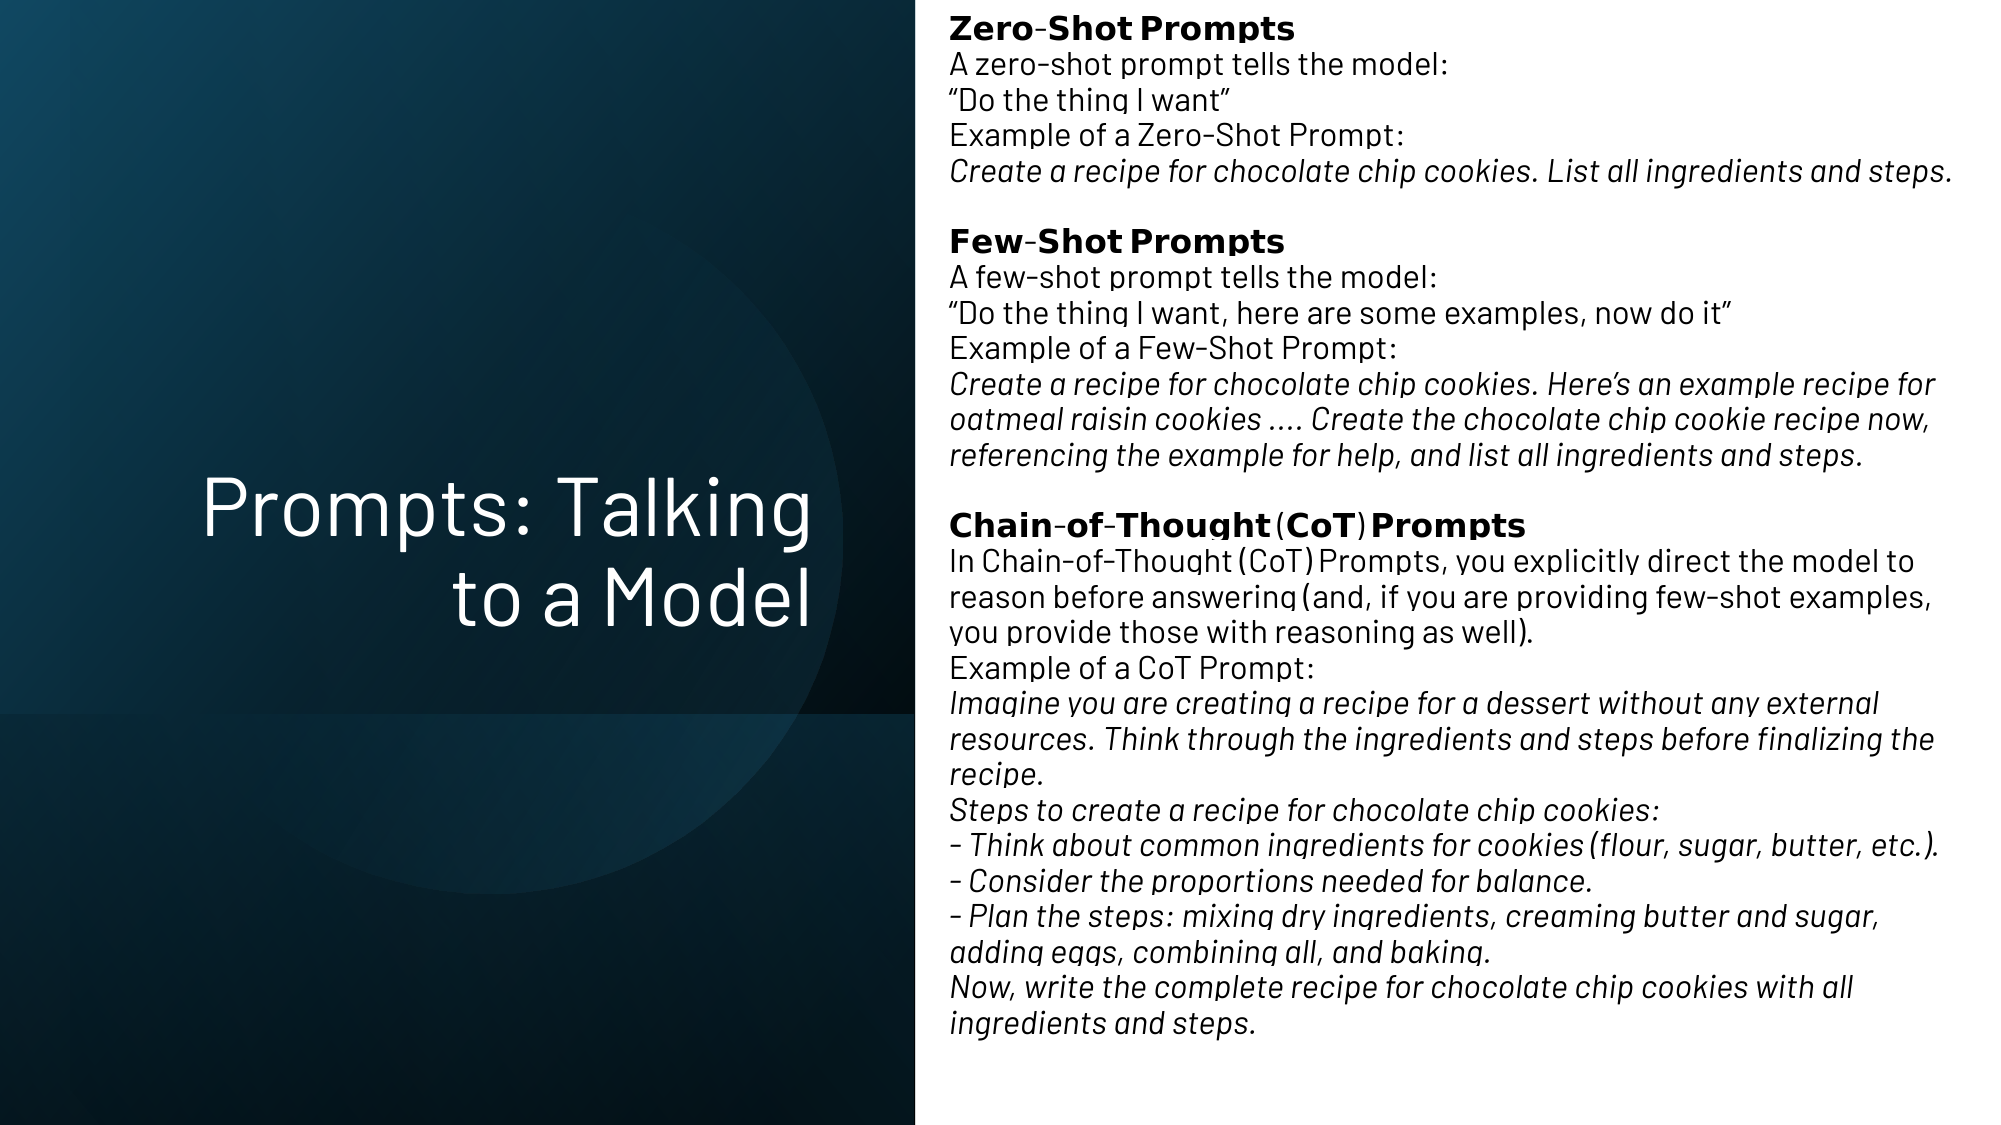

𝗭𝗲𝗿𝗼-𝗦𝗵𝗼𝘁 𝗣𝗿𝗼𝗺𝗽𝘁𝘀
A zero-shot prompt tells the model:
“Do the thing I want”
Example of a Zero-Shot Prompt:
Create a recipe for chocolate chip cookies. List all ingredients and steps.
𝗙𝗲𝘄-𝗦𝗵𝗼𝘁 𝗣𝗿𝗼𝗺𝗽𝘁𝘀
A few-shot prompt tells the model:
“Do the thing I want, here are some examples, now do it”
Example of a Few-Shot Prompt:
Create a recipe for chocolate chip cookies. Here’s an example recipe for oatmeal raisin cookies .... Create the chocolate chip cookie recipe now, referencing the example for help, and list all ingredients and steps.
𝗖𝗵𝗮𝗶𝗻-𝗼𝗳-𝗧𝗵𝗼𝘂𝗴𝗵𝘁 (𝗖𝗼𝗧) 𝗣𝗿𝗼𝗺𝗽𝘁𝘀
In Chain-of-Thought (CoT) Prompts, you explicitly direct the model to reason before answering (and, if you are providing few-shot examples, you provide those with reasoning as well).
Example of a CoT Prompt:
Imagine you are creating a recipe for a dessert without any external resources. Think through the ingredients and steps before finalizing the recipe.
Steps to create a recipe for chocolate chip cookies:
- Think about common ingredients for cookies (flour, sugar, butter, etc.).
- Consider the proportions needed for balance.
- Plan the steps: mixing dry ingredients, creaming butter and sugar, adding eggs, combining all, and baking.
Now, write the complete recipe for chocolate chip cookies with all ingredients and steps.

# Prompts: Talking to a Model